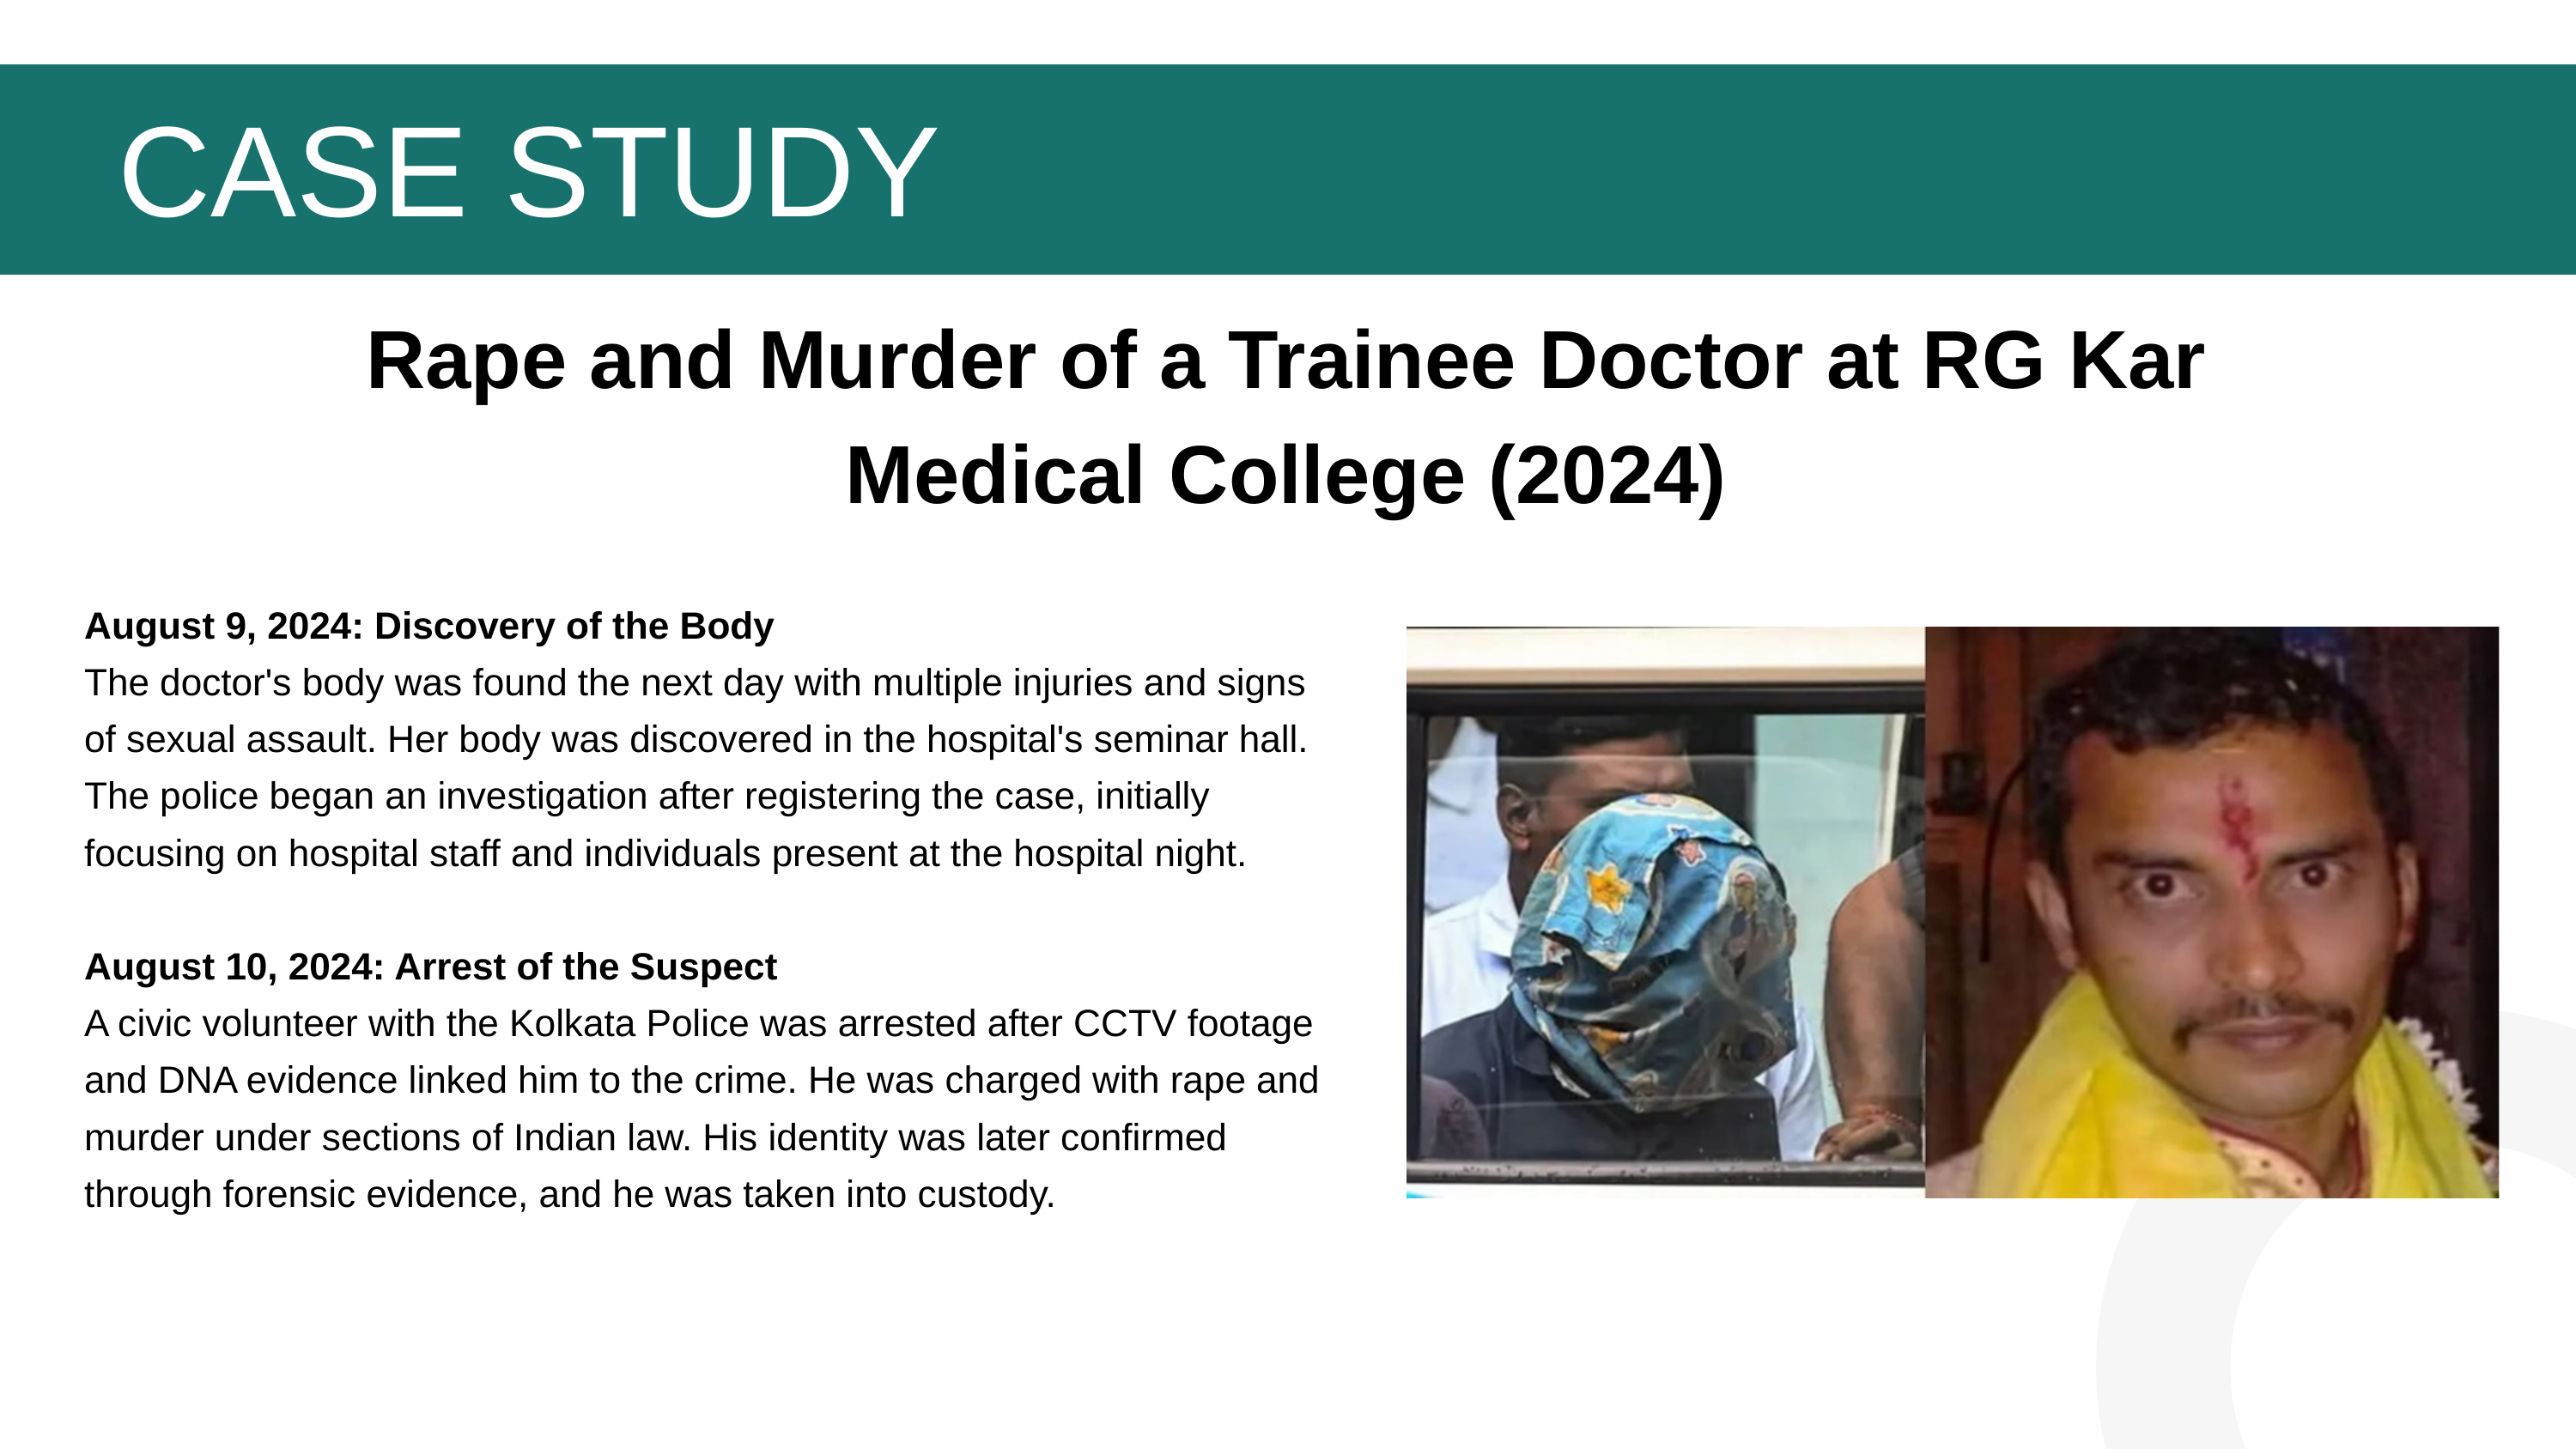

CASE STUDY
 Rape and Murder of a Trainee Doctor at RG Kar
Medical College (2024)

August 9, 2024: Discovery of the Body
The doctor's body was found the next day with multiple injuries and signs
of sexual assault. Her body was discovered in the hospital's seminar hall.
The police began an investigation after registering the case, initially
focusing on hospital staff and individuals present at the hospital night.

August 10, 2024: Arrest of the Suspect
A civic volunteer with the Kolkata Police was arrested after CCTV footage
and DNA evidence linked him to the crime. He was charged with rape and
murder under sections of Indian law. His identity was later confirmed
through forensic evidence, and he was taken into custody.